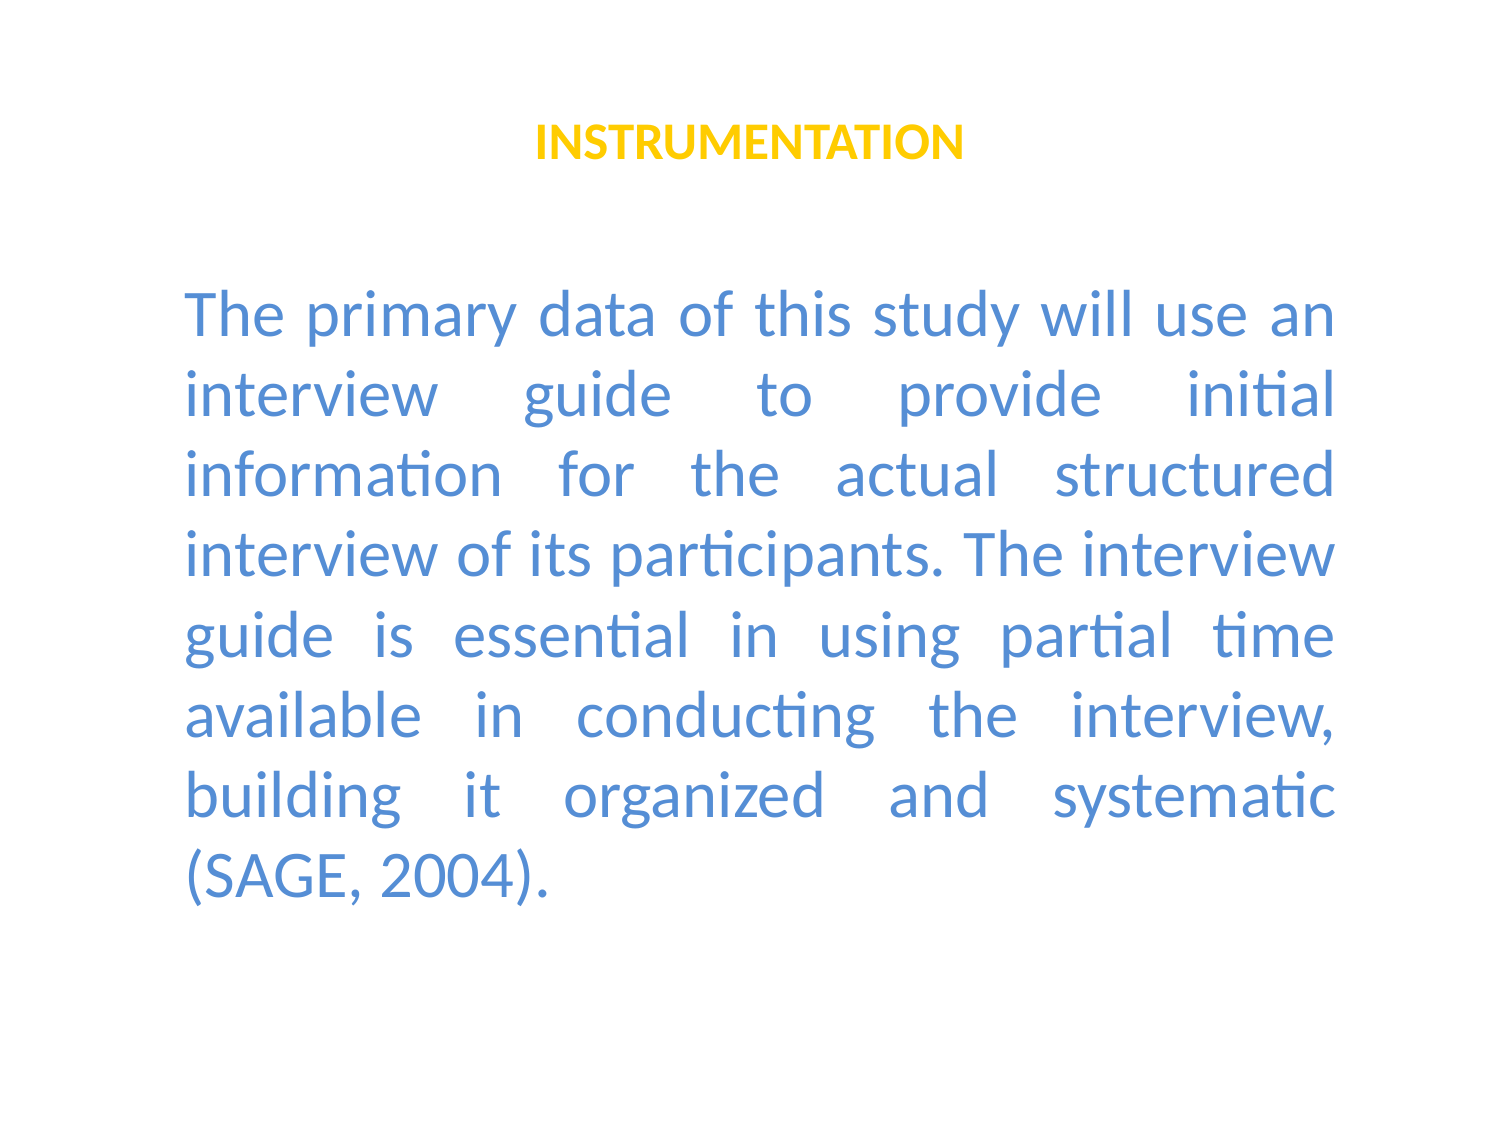

# INSTRUMENTATION
The primary data of this study will use an interview guide to provide initial information for the actual structured interview of its participants. The interview guide is essential in using partial time available in conducting the interview, building it organized and systematic (SAGE, 2004).